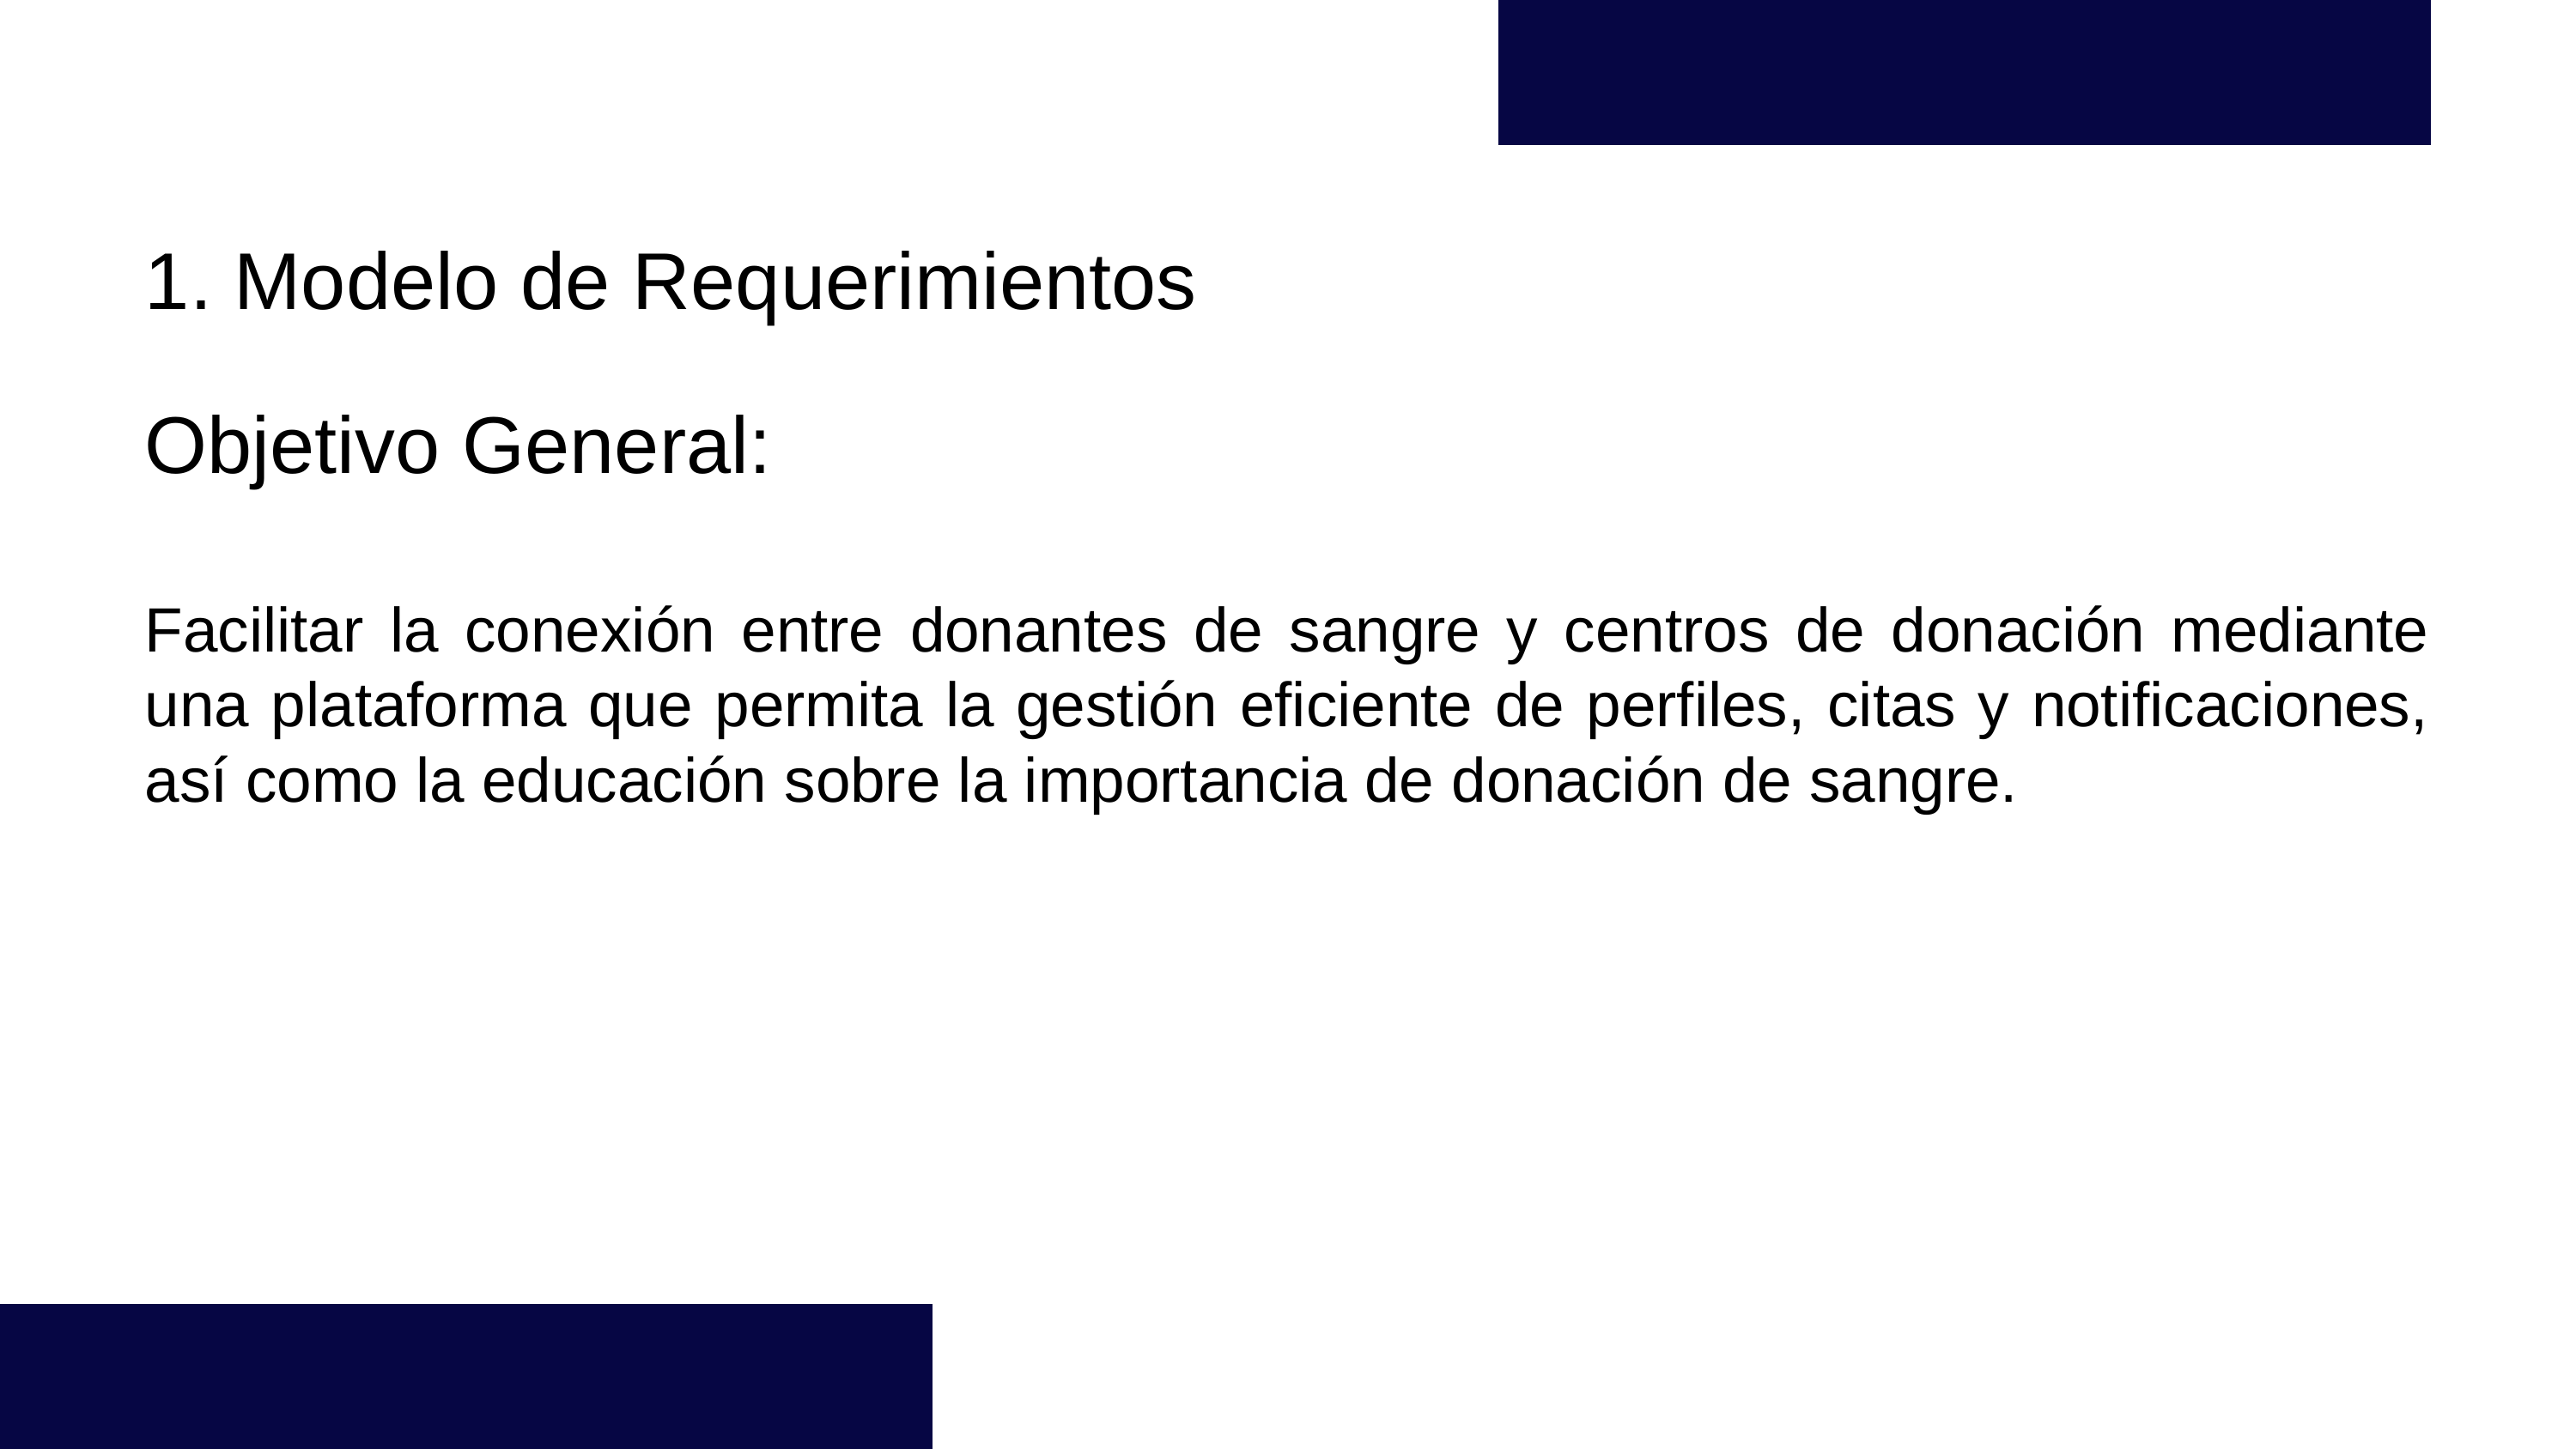

1. Modelo de Requerimientos
Objetivo General:
Facilitar la conexión entre donantes de sangre y centros de donación mediante una plataforma que permita la gestión eficiente de perfiles, citas y notificaciones, así como la educación sobre la importancia de donación de sangre.